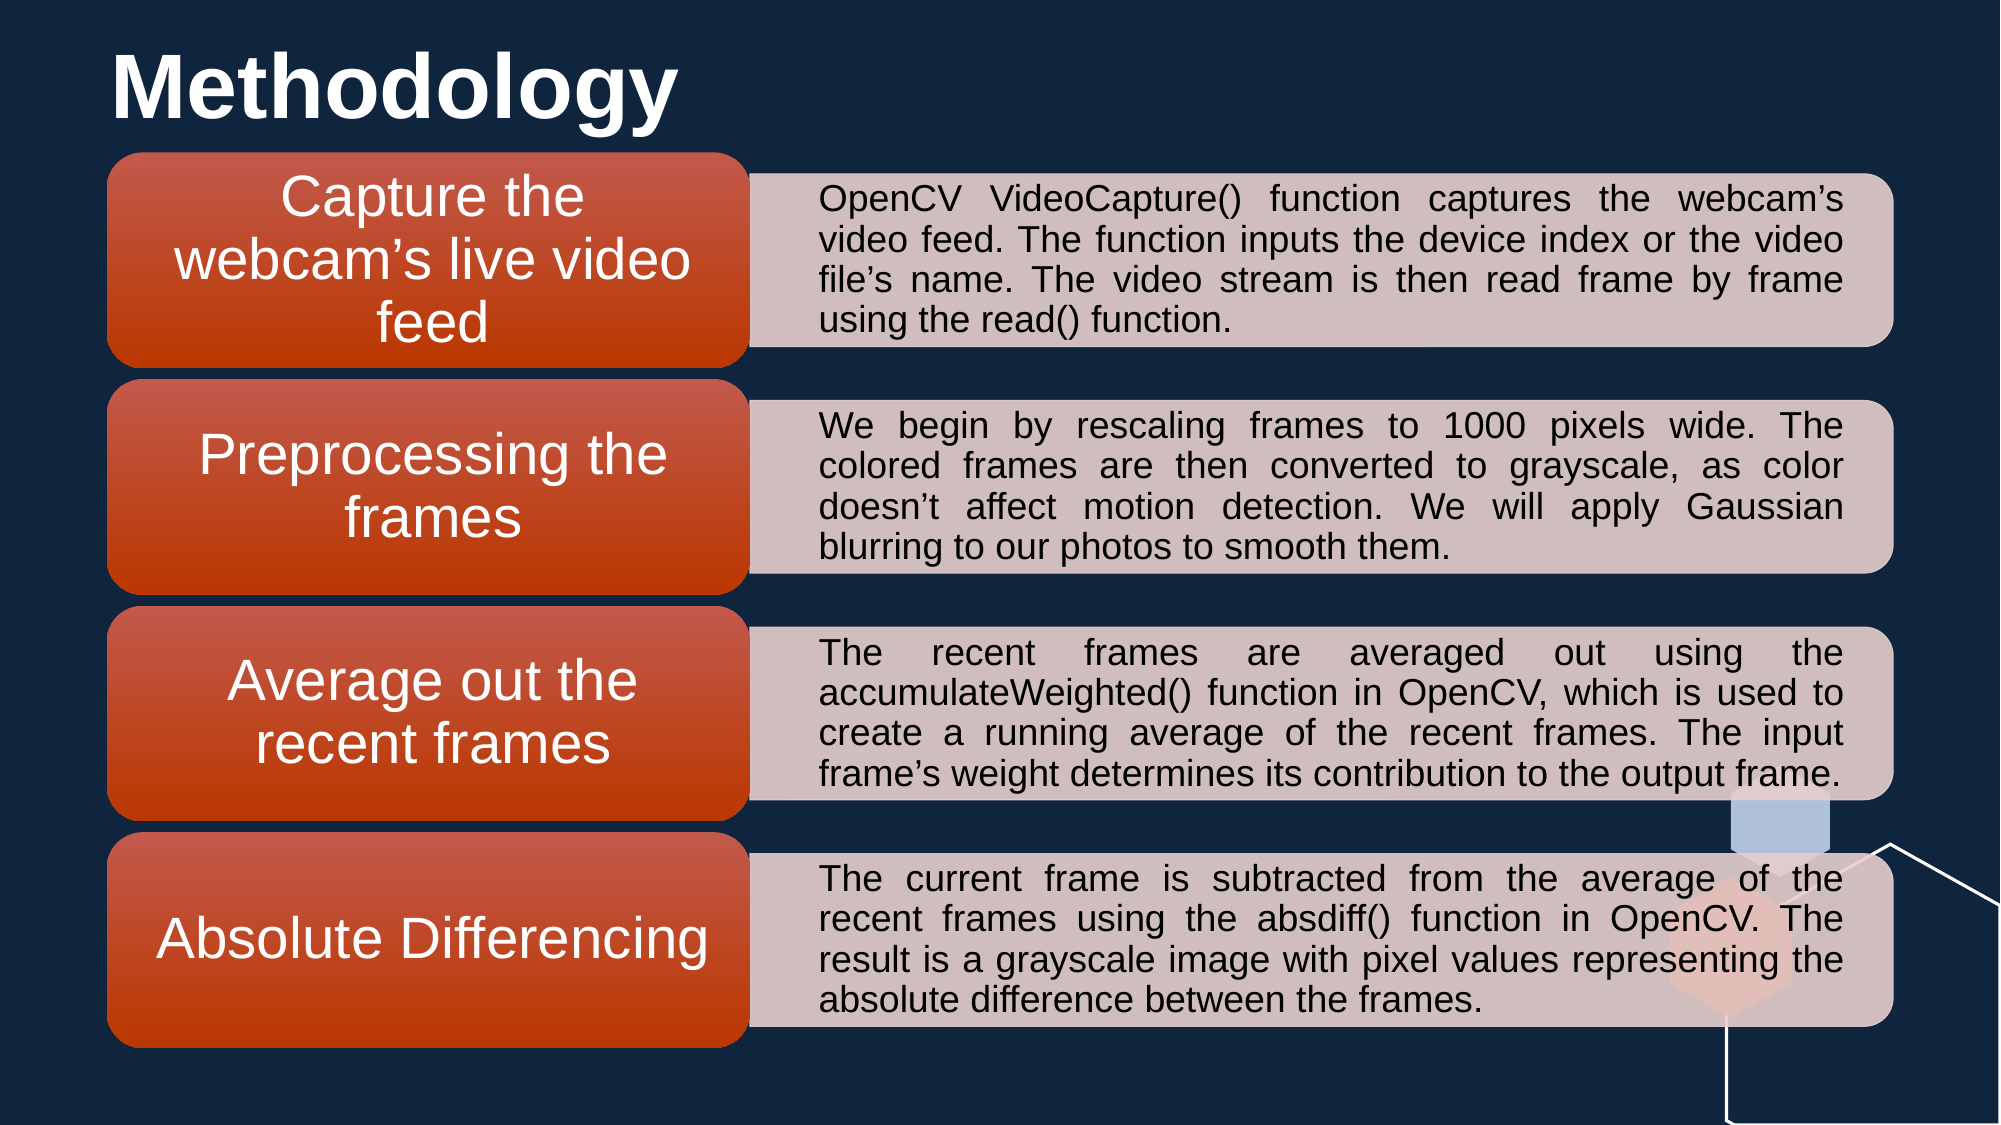

# Methodology
	OpenCV VideoCapture() function captures the webcam’s video feed. The function inputs the device index or the video file’s name. The video stream is then read frame by frame using the read() function.
Capture the webcam’s live video feed
	We begin by rescaling frames to 1000 pixels wide. The colored frames are then converted to grayscale, as color doesn’t affect motion detection. We will apply Gaussian blurring to our photos to smooth them.
Preprocessing the frames
	The recent frames are averaged out using the accumulateWeighted() function in OpenCV, which is used to create a running average of the recent frames. The input frame’s weight determines its contribution to the output frame.
Average out the recent frames
	The current frame is subtracted from the average of the recent frames using the absdiff() function in OpenCV. The result is a grayscale image with pixel values representing the absolute difference between the frames.
Absolute Differencing